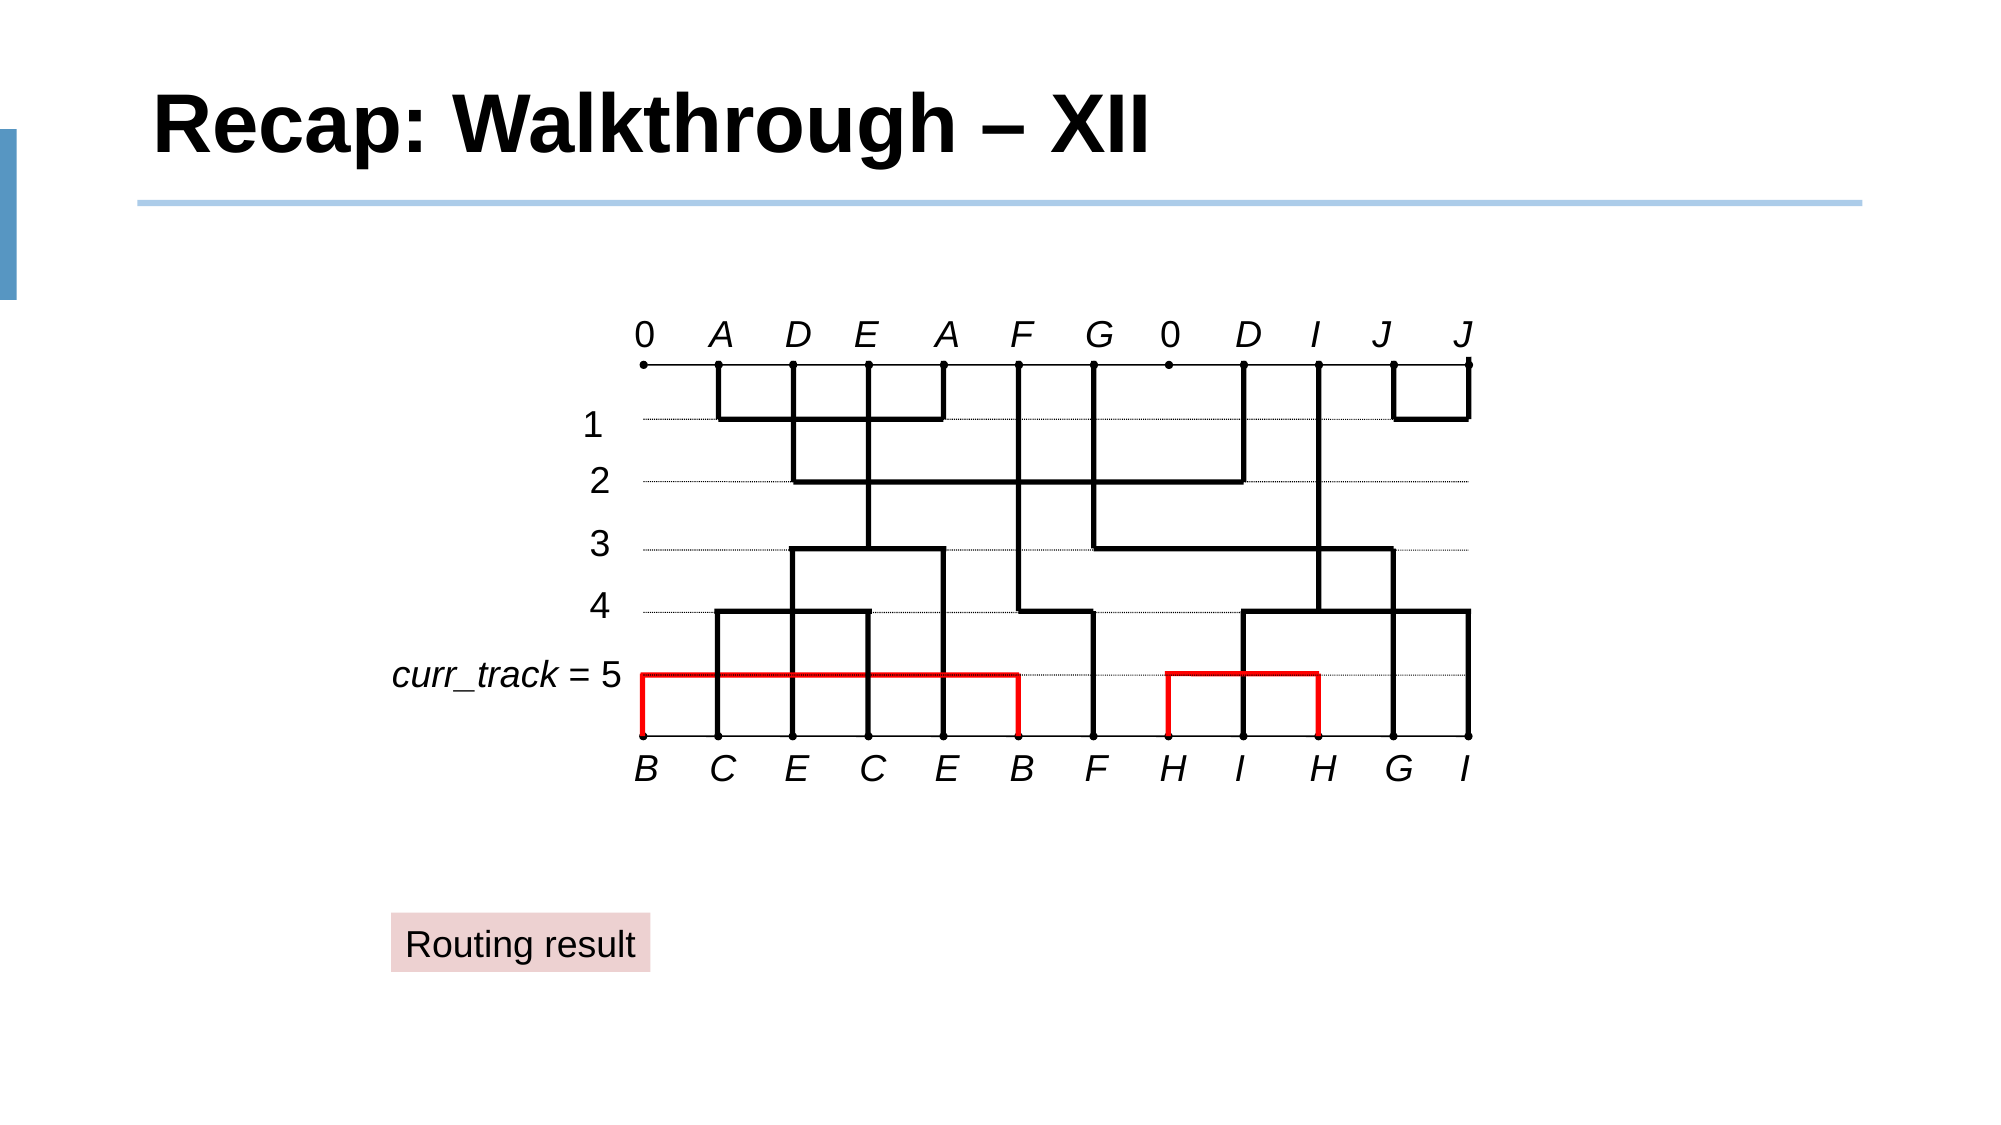

# Recap: Walkthrough – XII
0
A
D
E
A
F
G
0
D
I
J
J

1

     2

     3

     4

 curr_track = 5

B

C
E
C
E
B
F
H
I
H
G
I
Routing result